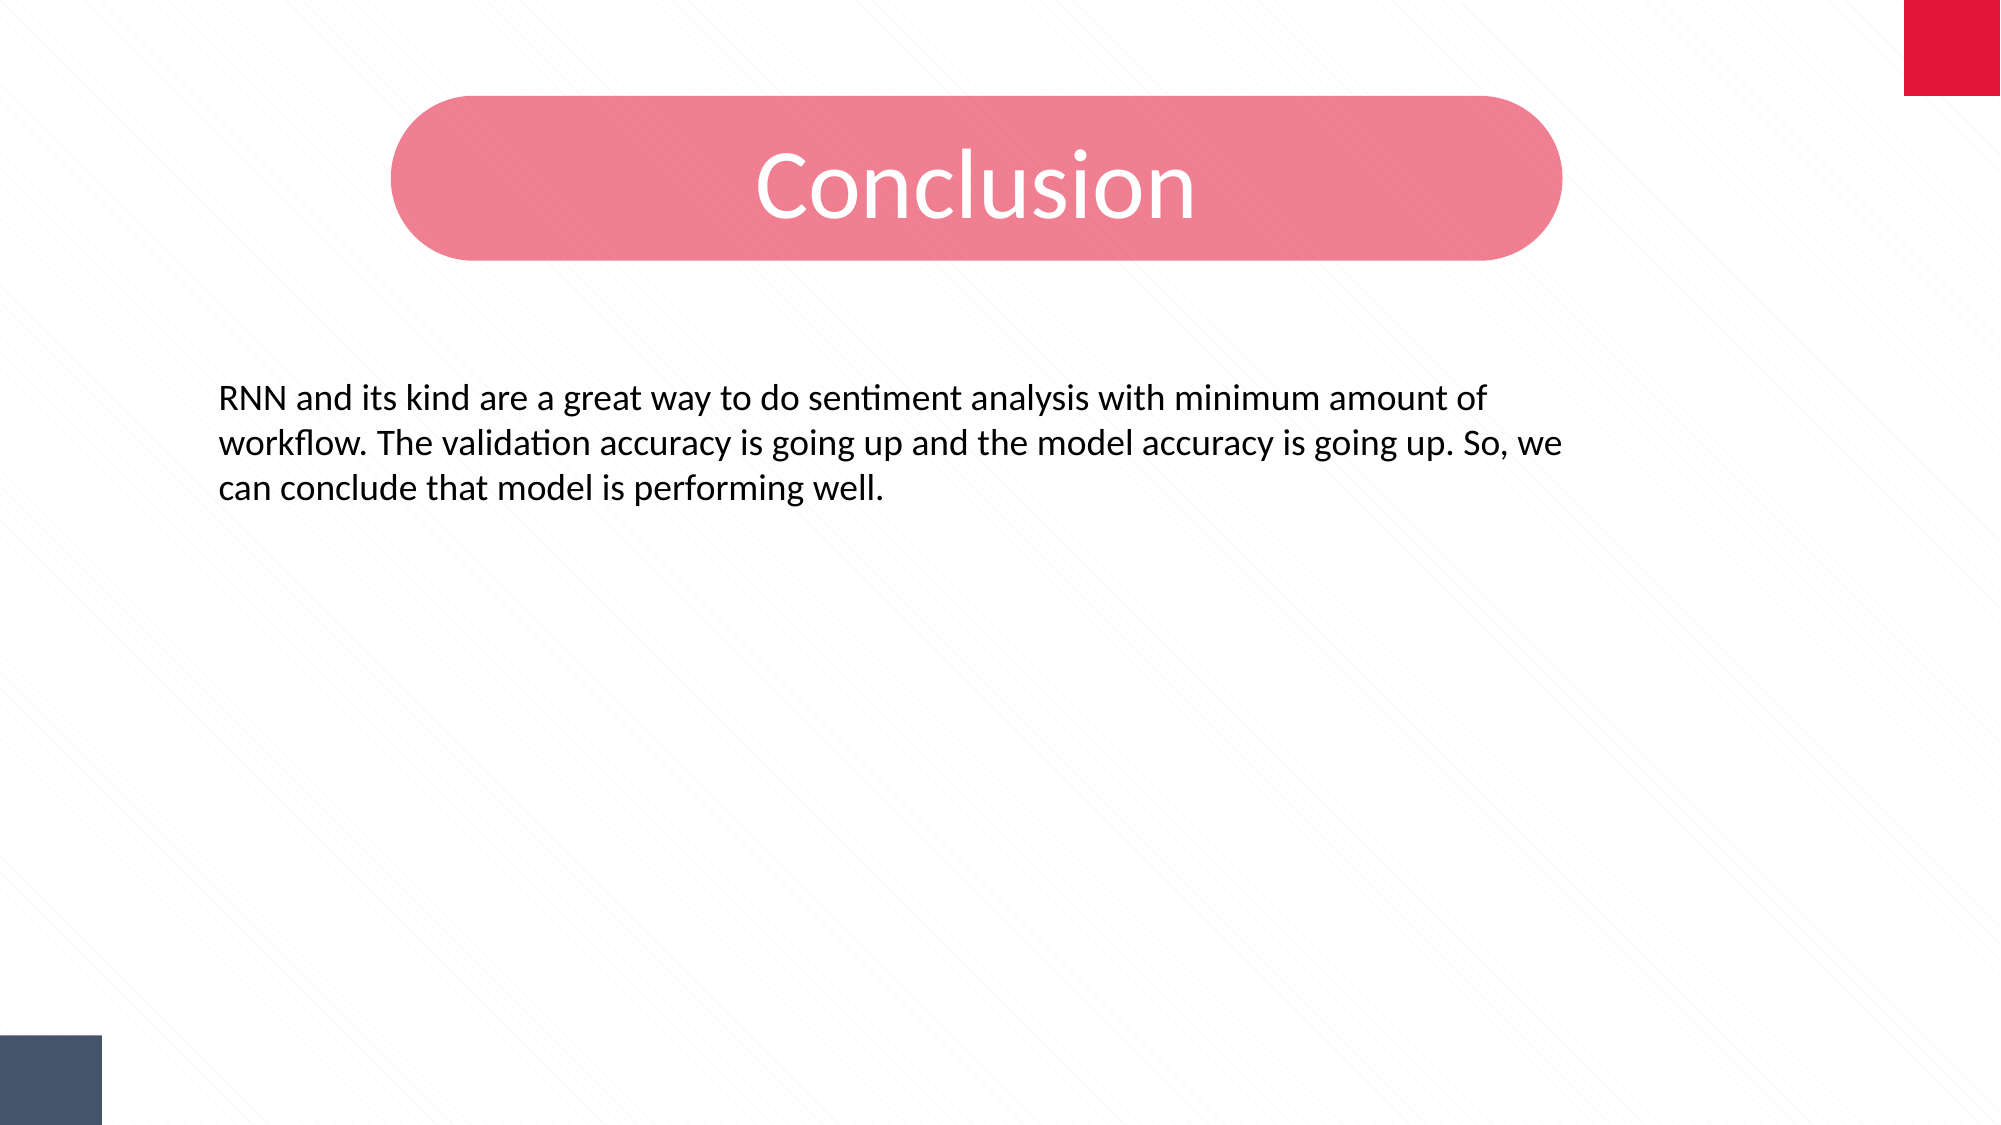

Conclusion
RNN and its kind are a great way to do sentiment analysis with minimum amount of workflow. The validation accuracy is going up and the model accuracy is going up. So, we can conclude that model is performing well.